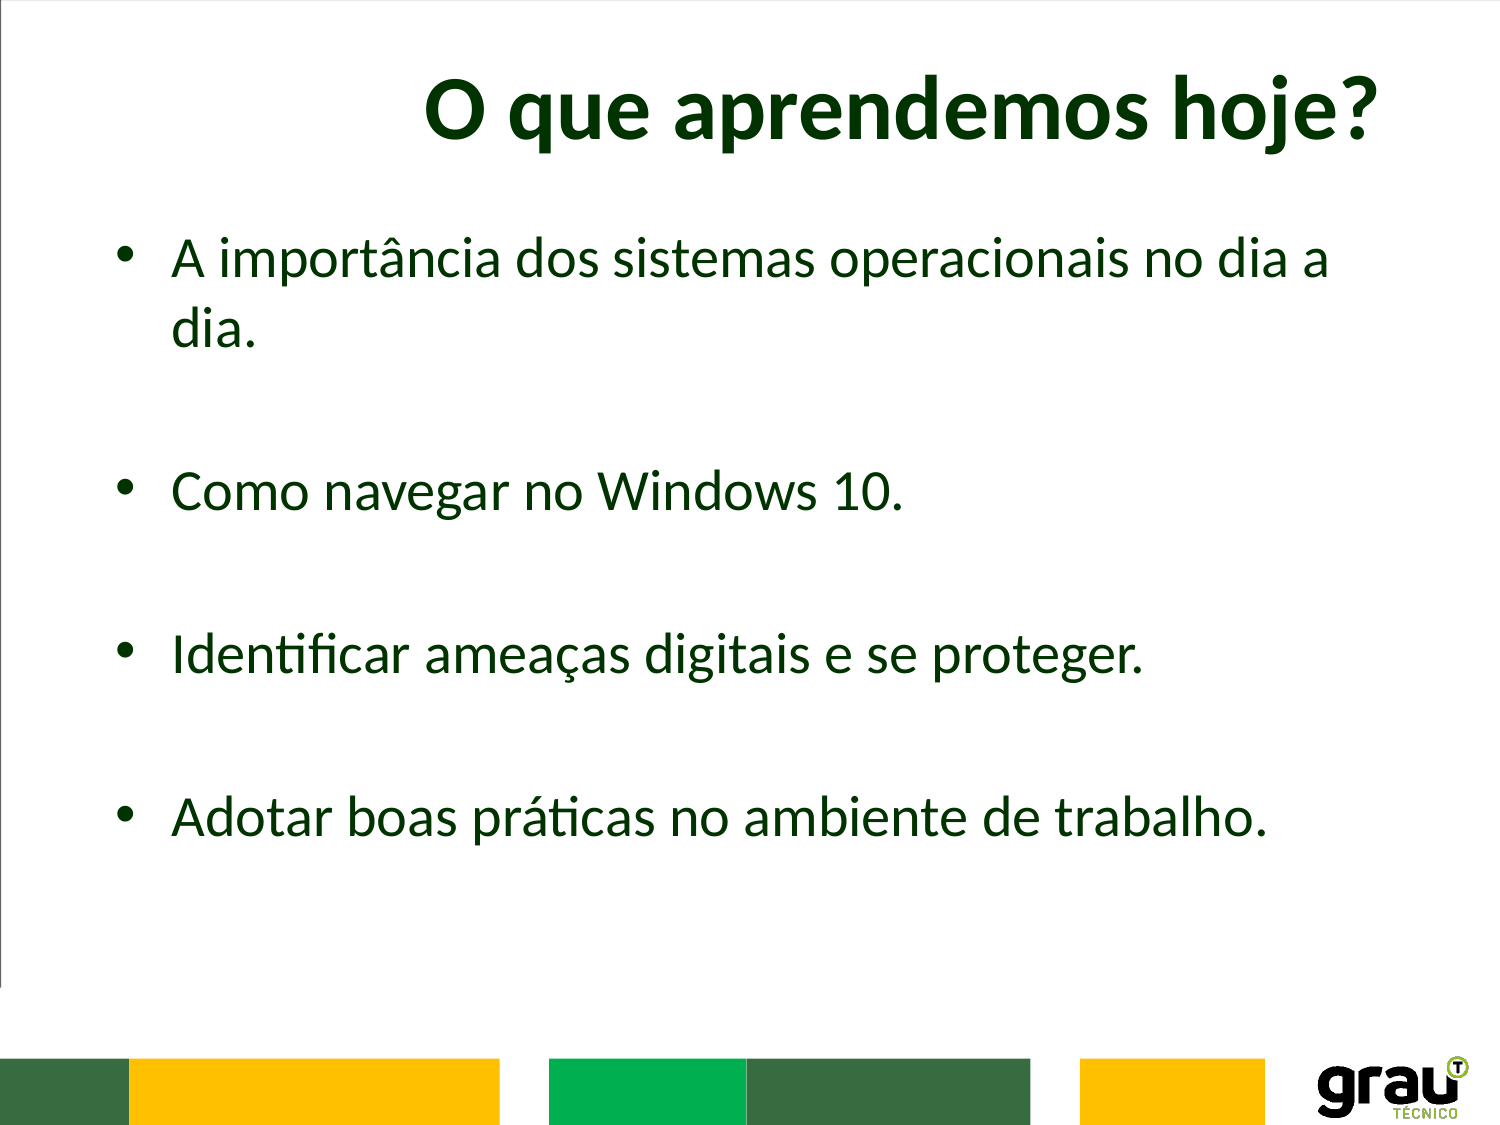

# O que aprendemos hoje?
A importância dos sistemas operacionais no dia a dia.

Como navegar no Windows 10.

Identificar ameaças digitais e se proteger.

Adotar boas práticas no ambiente de trabalho.